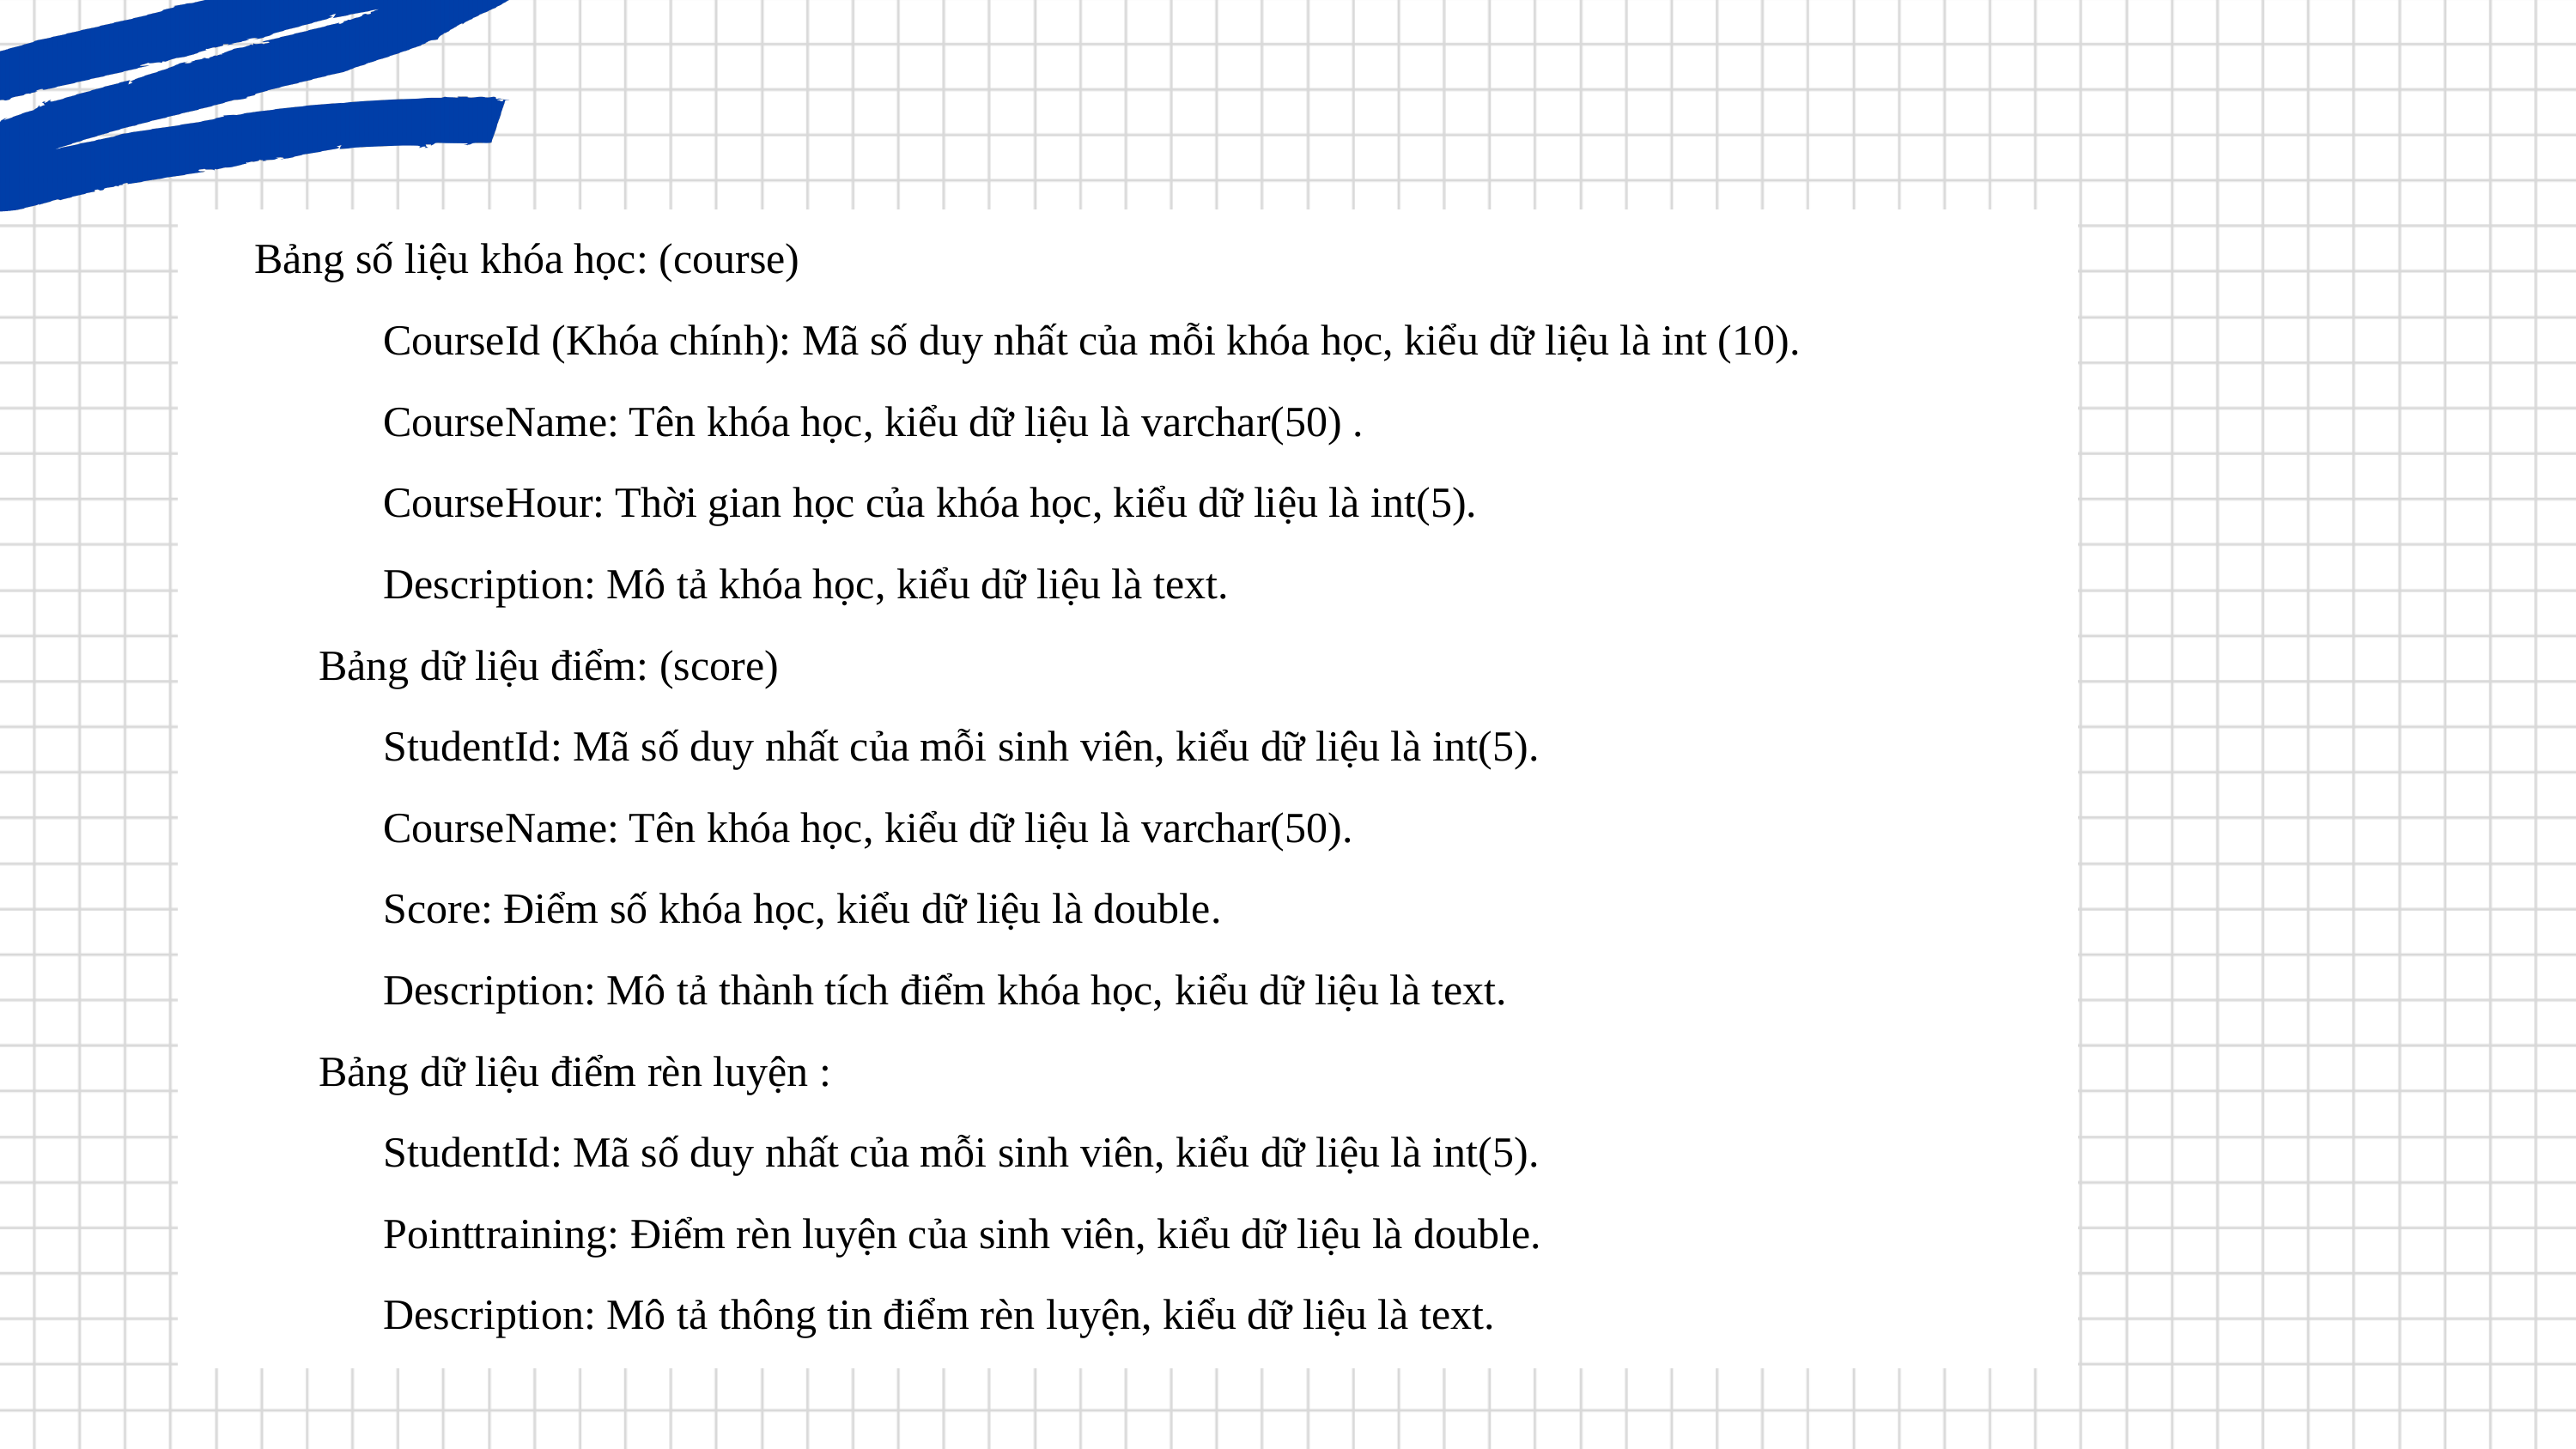

Bảng số liệu khóa học: (course)
CourseId (Khóa chính): Mã số duy nhất của mỗi khóa học, kiểu dữ liệu là int (10).
CourseName: Tên khóa học, kiểu dữ liệu là varchar(50) .
CourseHour: Thời gian học của khóa học, kiểu dữ liệu là int(5).
Description: Mô tả khóa học, kiểu dữ liệu là text.
Bảng dữ liệu điểm: (score)
StudentId: Mã số duy nhất của mỗi sinh viên, kiểu dữ liệu là int(5).
CourseName: Tên khóa học, kiểu dữ liệu là varchar(50).
Score: Điểm số khóa học, kiểu dữ liệu là double.
Description: Mô tả thành tích điểm khóa học, kiểu dữ liệu là text.
Bảng dữ liệu điểm rèn luyện :
StudentId: Mã số duy nhất của mỗi sinh viên, kiểu dữ liệu là int(5).
Pointtraining: Điểm rèn luyện của sinh viên, kiểu dữ liệu là double.
Description: Mô tả thông tin điểm rèn luyện, kiểu dữ liệu là text.